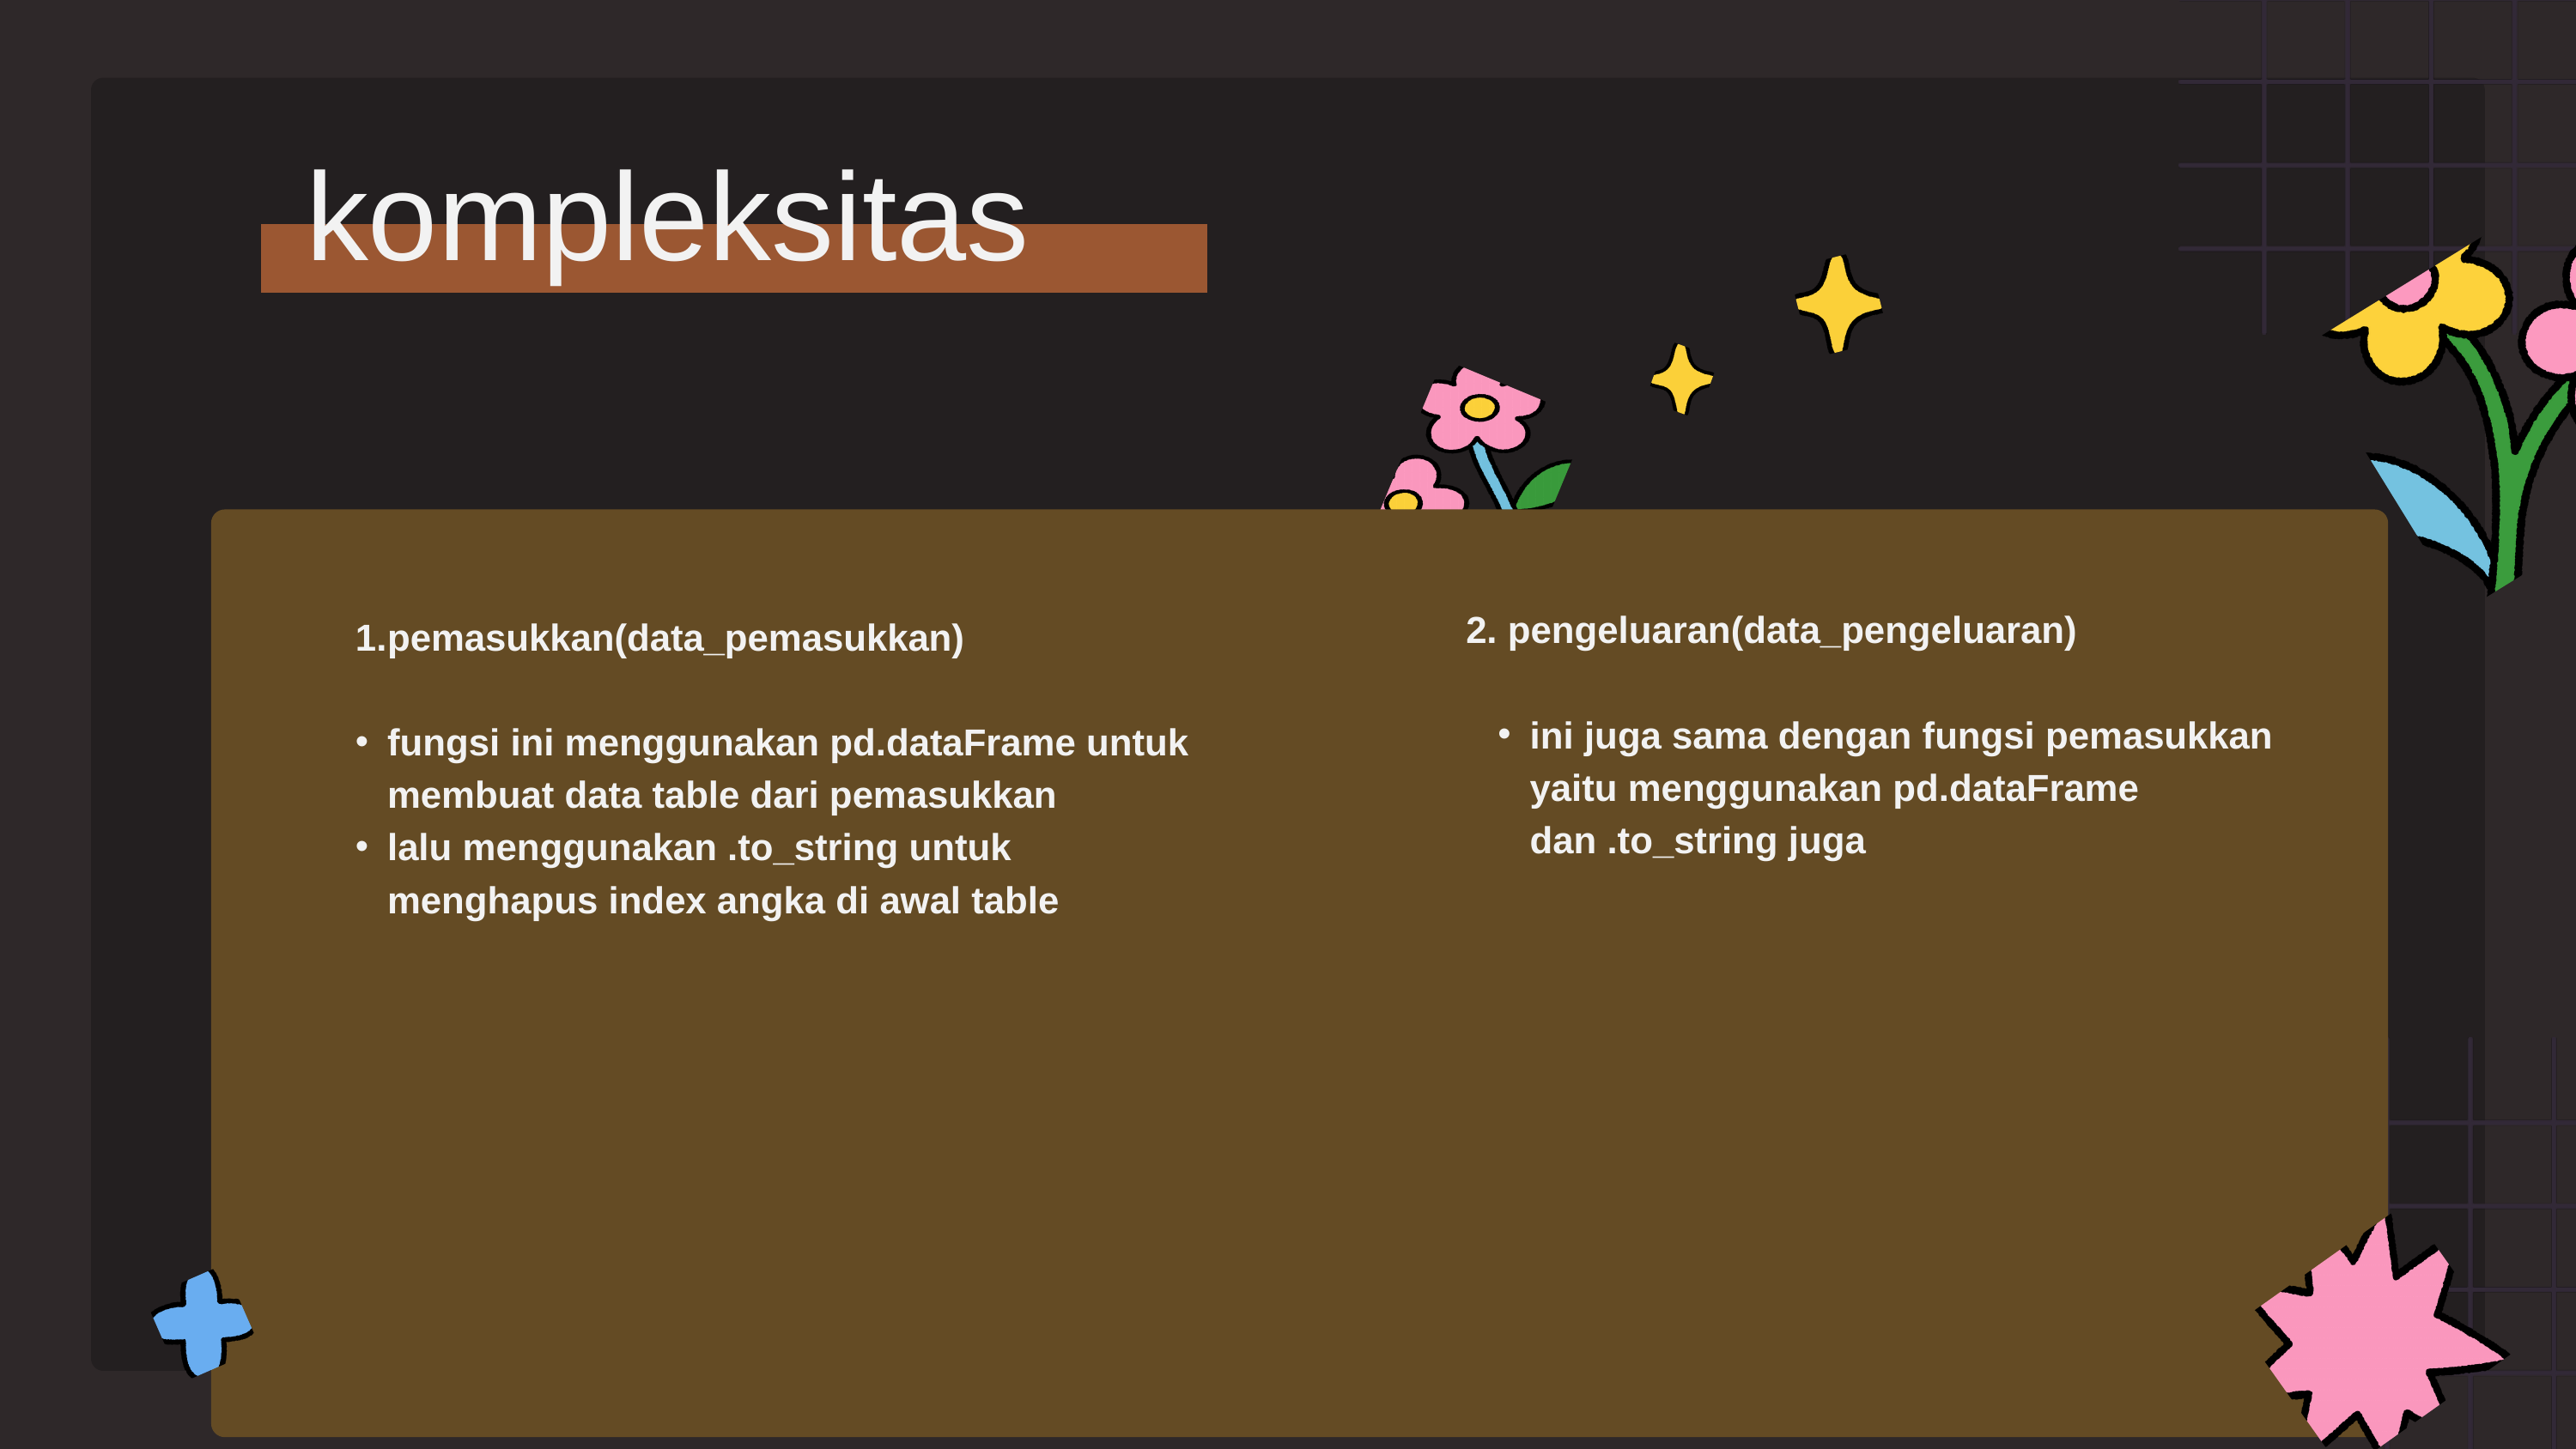

kompleksitas

2. pengeluaran(data_pengeluaran)

ini juga sama dengan fungsi pemasukkan yaitu menggunakan pd.dataFrame dan .to_string juga
pemasukkan(data_pemasukkan)

fungsi ini menggunakan pd.dataFrame untuk membuat data table dari pemasukkan
lalu menggunakan .to_string untuk menghapus index angka di awal table